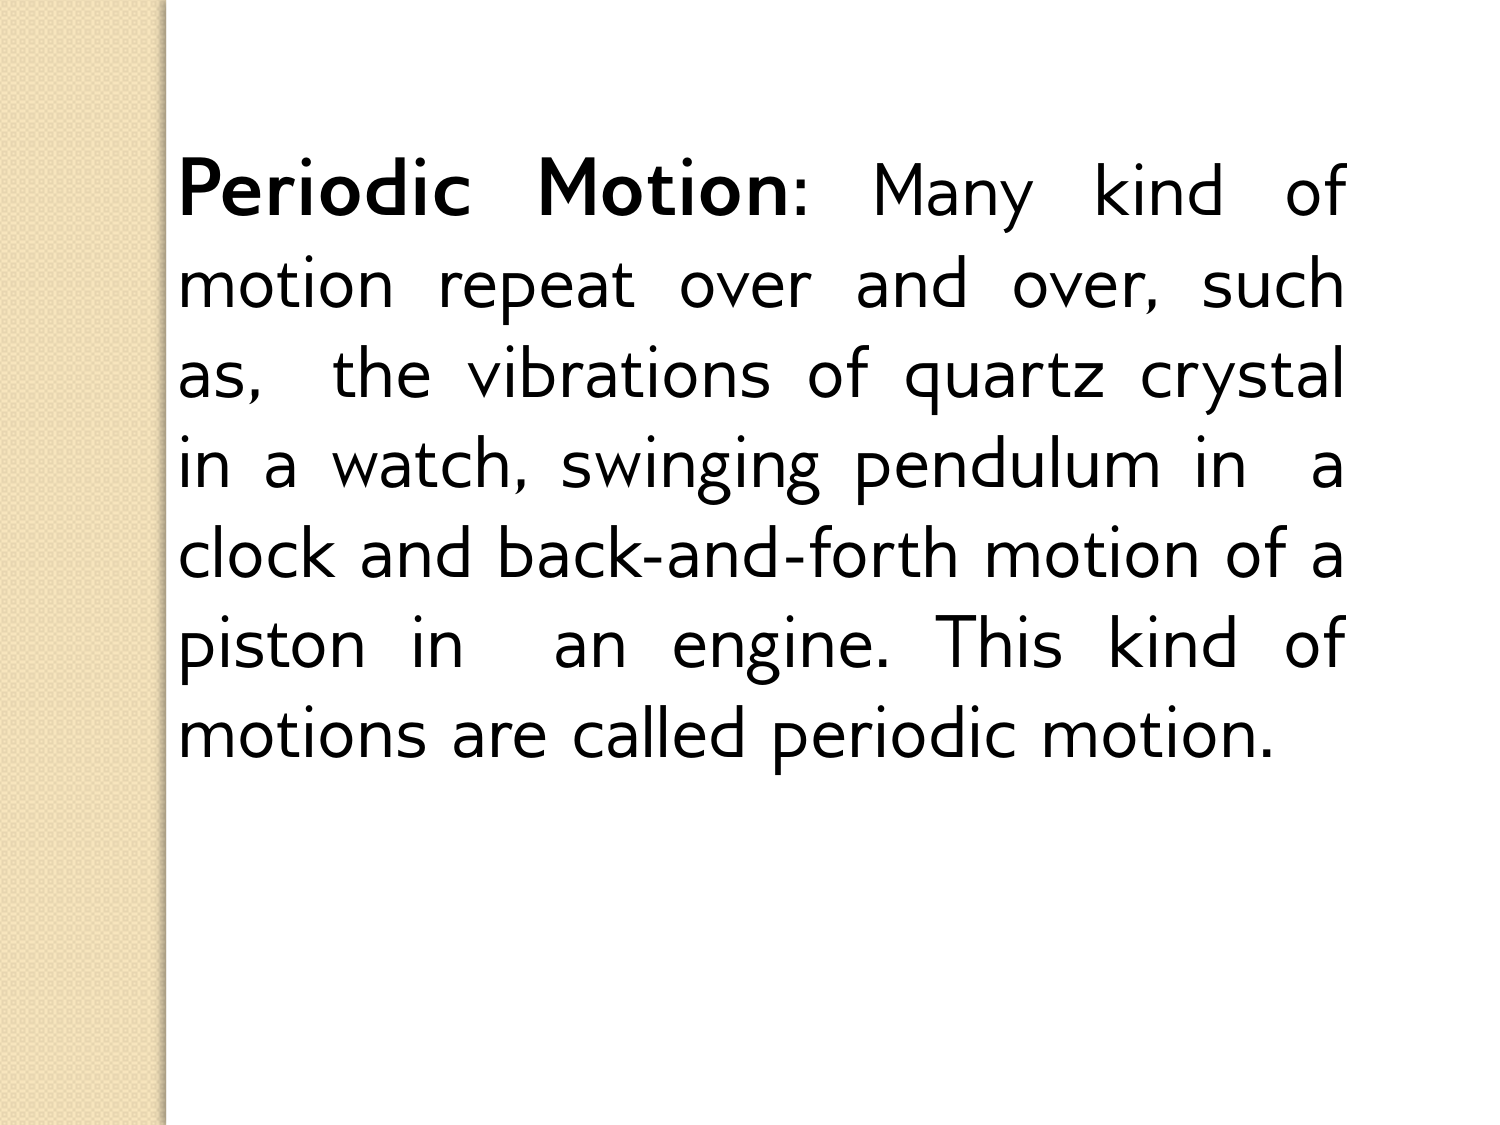

Periodic Motion: Many kind of motion repeat over and over, such as,  the vibrations of quartz crystal in a watch, swinging pendulum in  a clock and back-and-forth motion of a piston in  an engine. This kind of motions are called periodic motion.